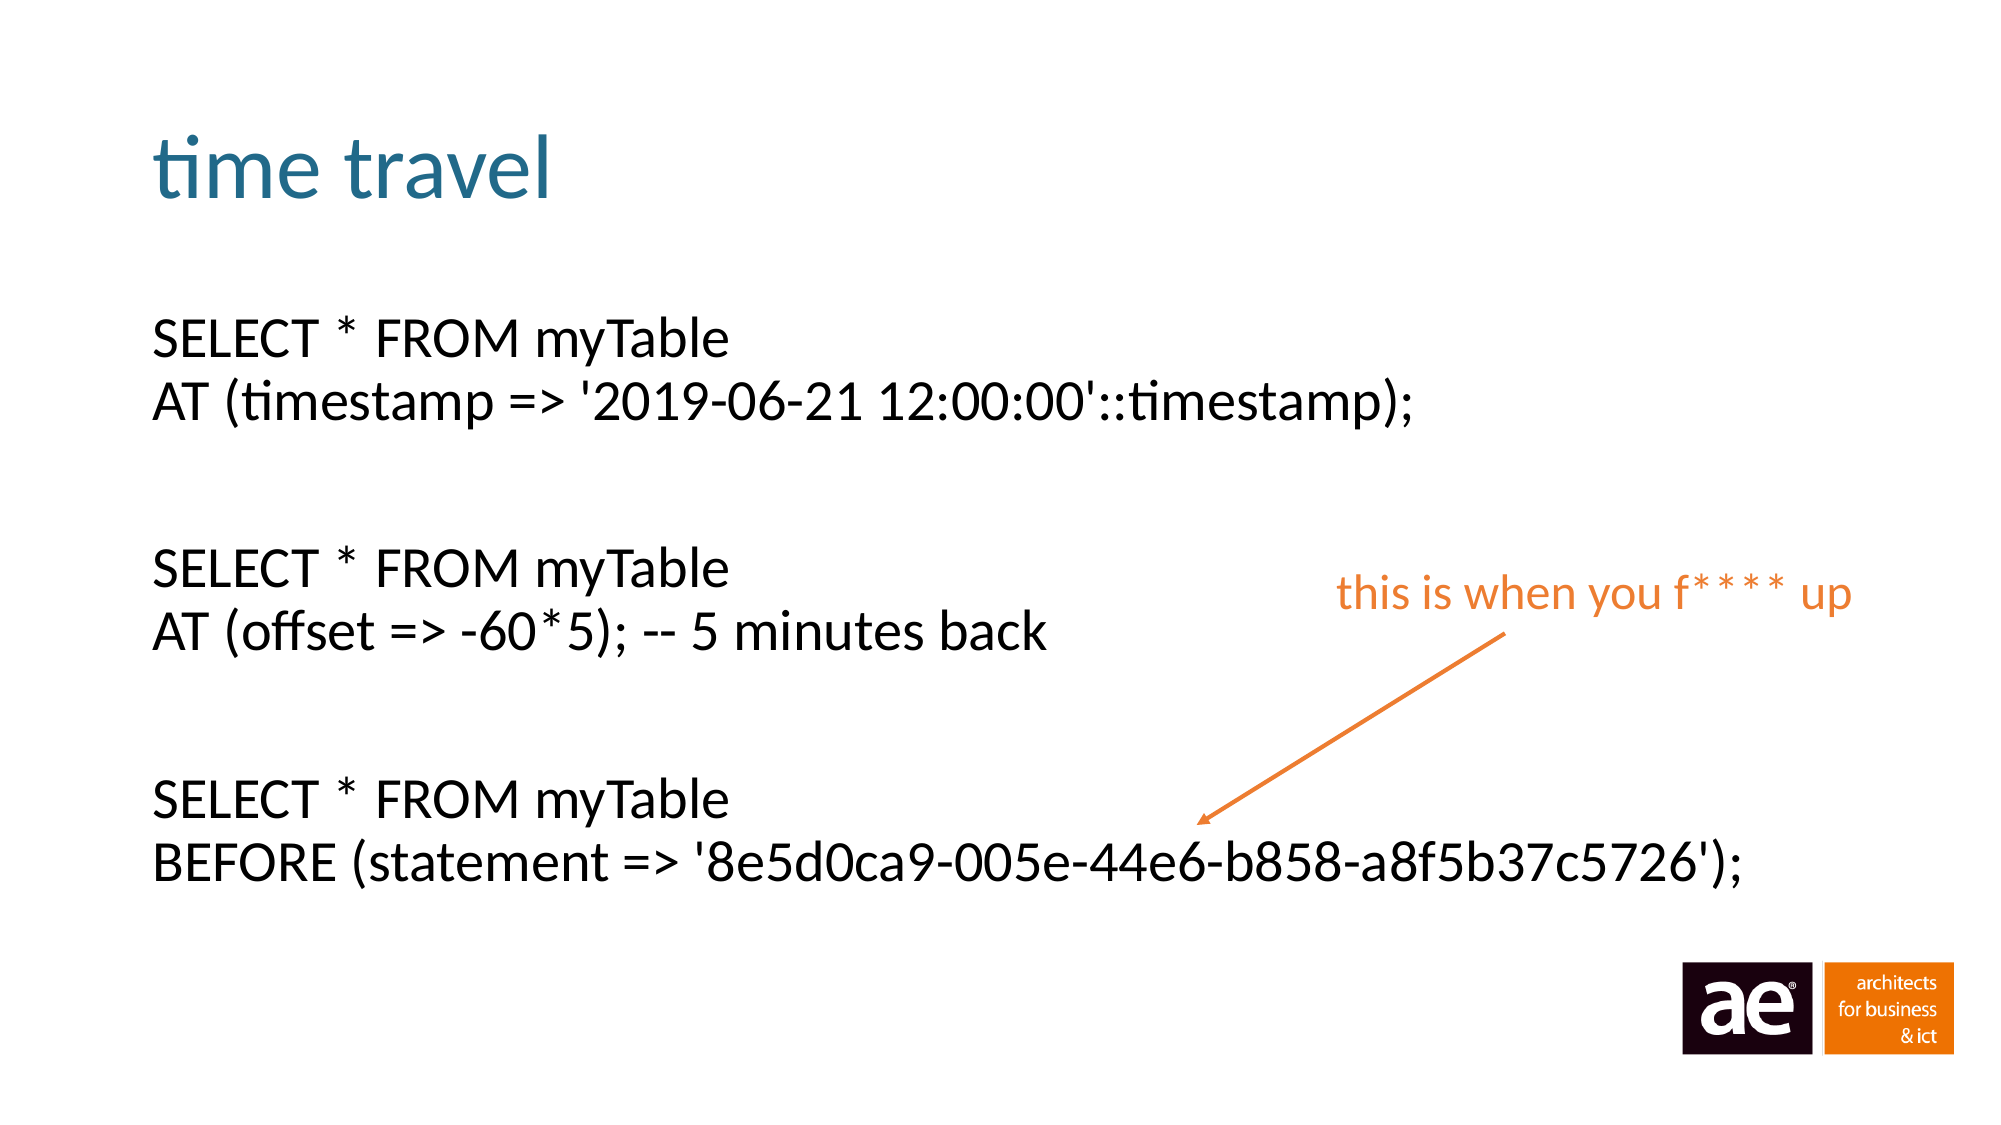

# time travel
SELECT * FROM myTable
AT (timestamp => '2019-06-21 12:00:00'::timestamp);

SELECT * FROM myTable
AT (offset => -60*5); -- 5 minutes back

SELECT * FROM myTable
BEFORE (statement => '8e5d0ca9-005e-44e6-b858-a8f5b37c5726');
this is when you f**** up